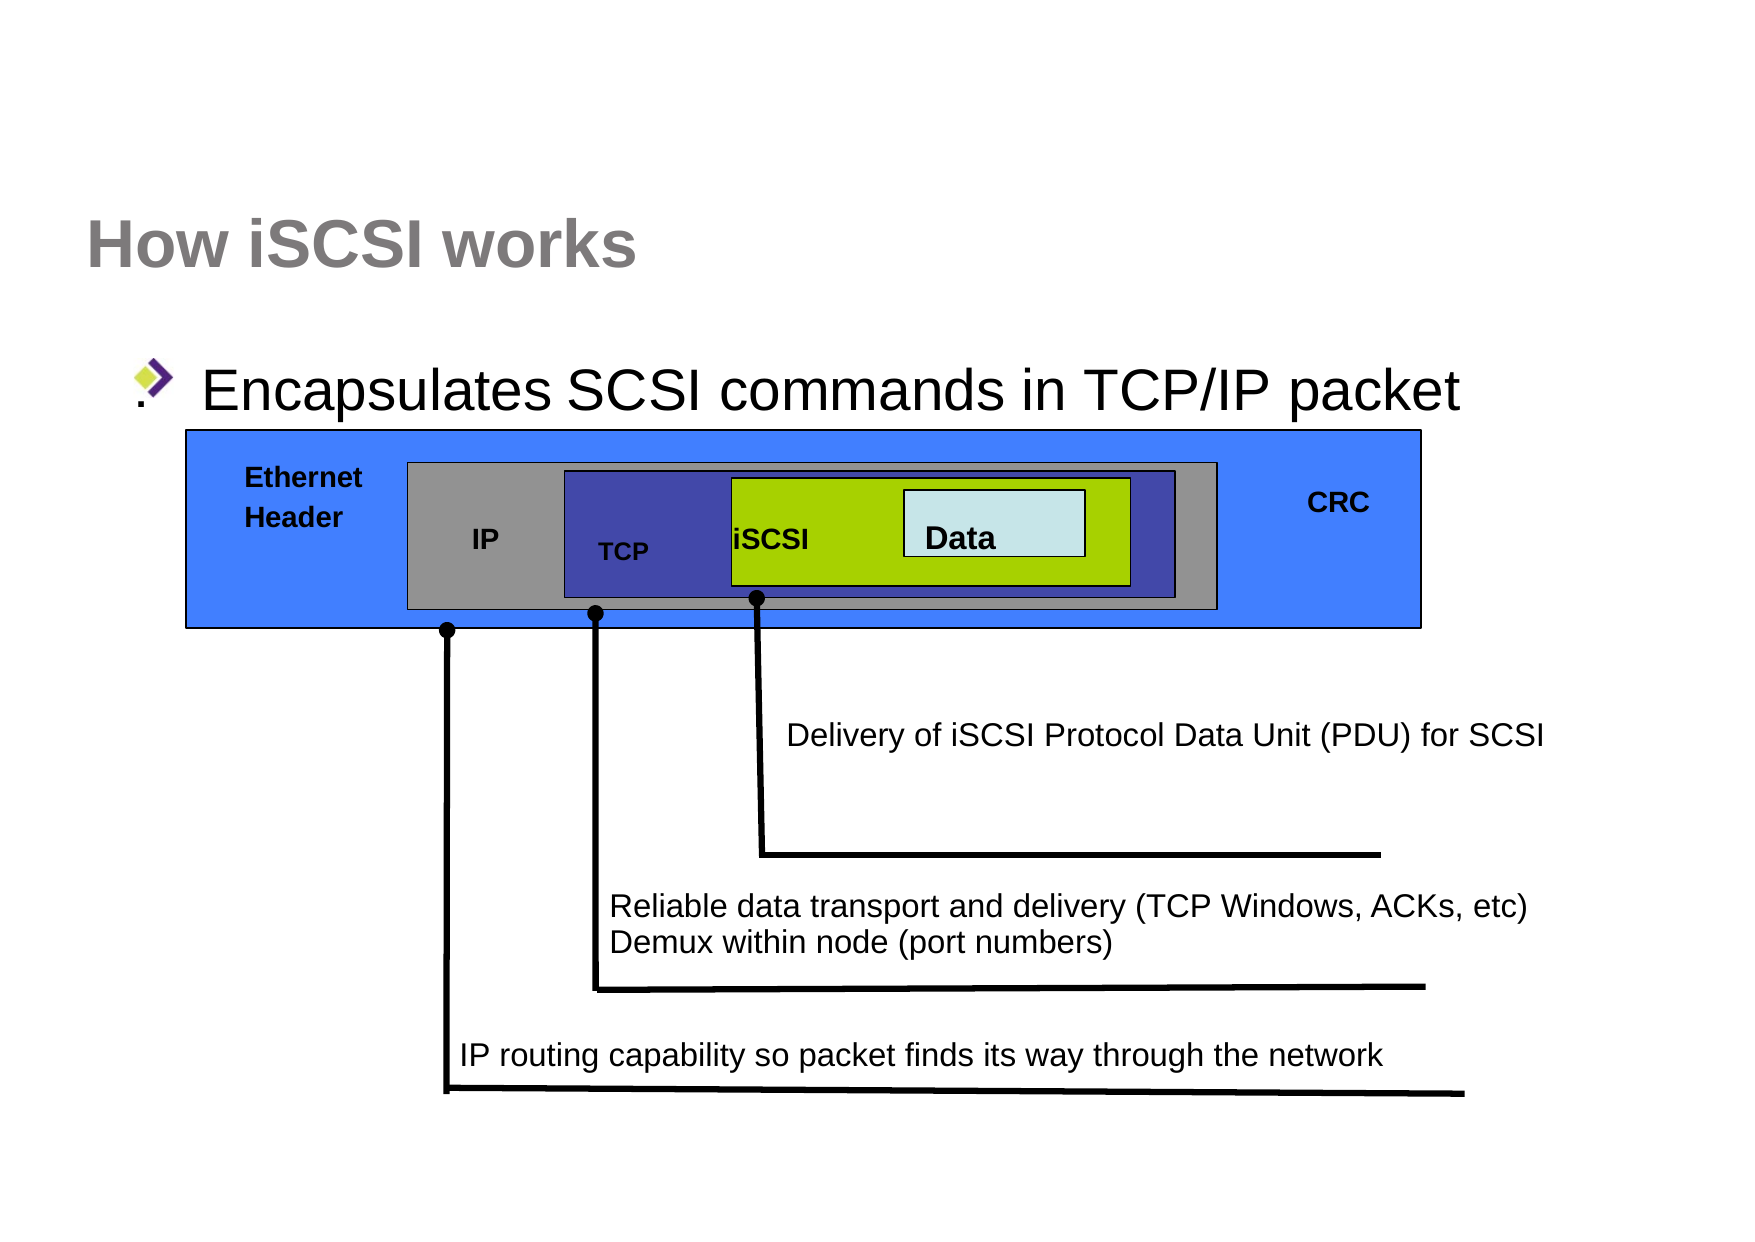

How iSCSI works
  Encapsulates
SCSI
commands
in
TCP/IP
packet
!

Ethernet
IP            TCP            iSCSI              Data

CRC

Header

Delivery of iSCSI Protocol Data Unit (PDU)
for SCSI

Reliable data transport and delivery (TCP Windows, ACKs, etc)
Demux within node (port numbers)

IP routing capability so packet finds its way through the network